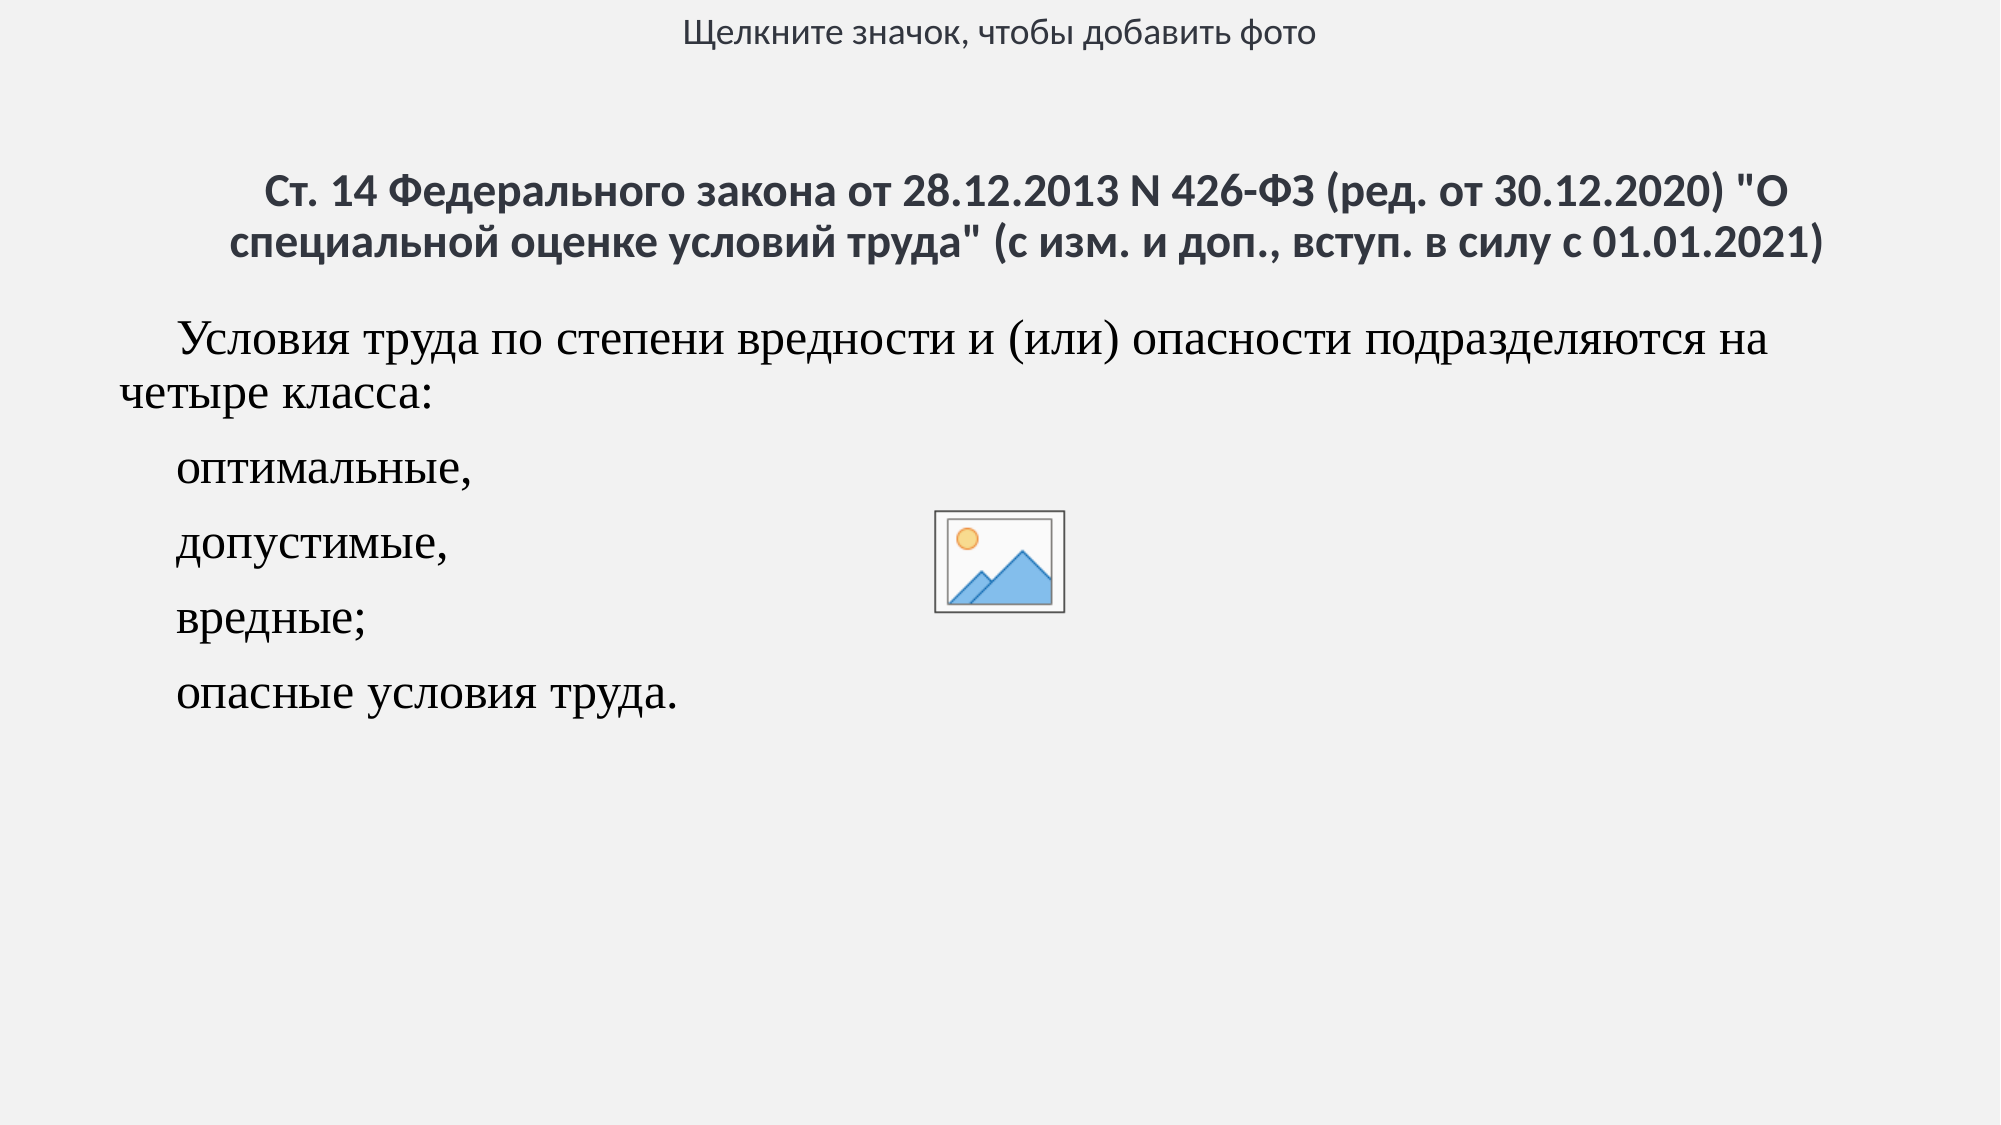

# Ст. 14 Федерального закона от 28.12.2013 N 426-ФЗ (ред. от 30.12.2020) "О специальной оценке условий труда" (с изм. и доп., вступ. в силу с 01.01.2021)
Условия труда по степени вредности и (или) опасности подразделяются на четыре класса:
оптимальные,
допустимые,
вредные;
опасные условия труда.